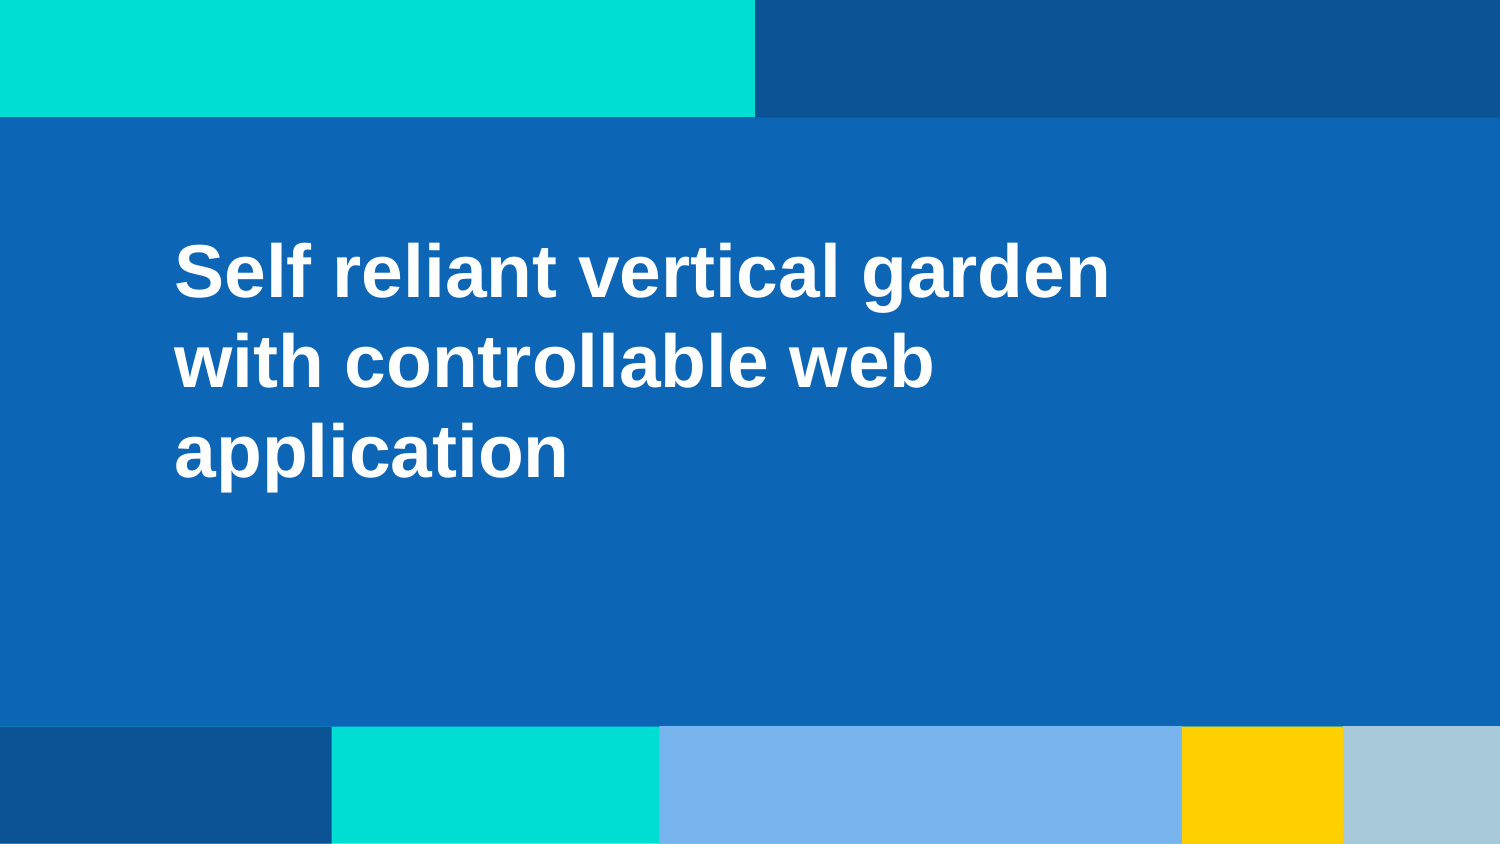

# Self reliant vertical garden with controllable web application